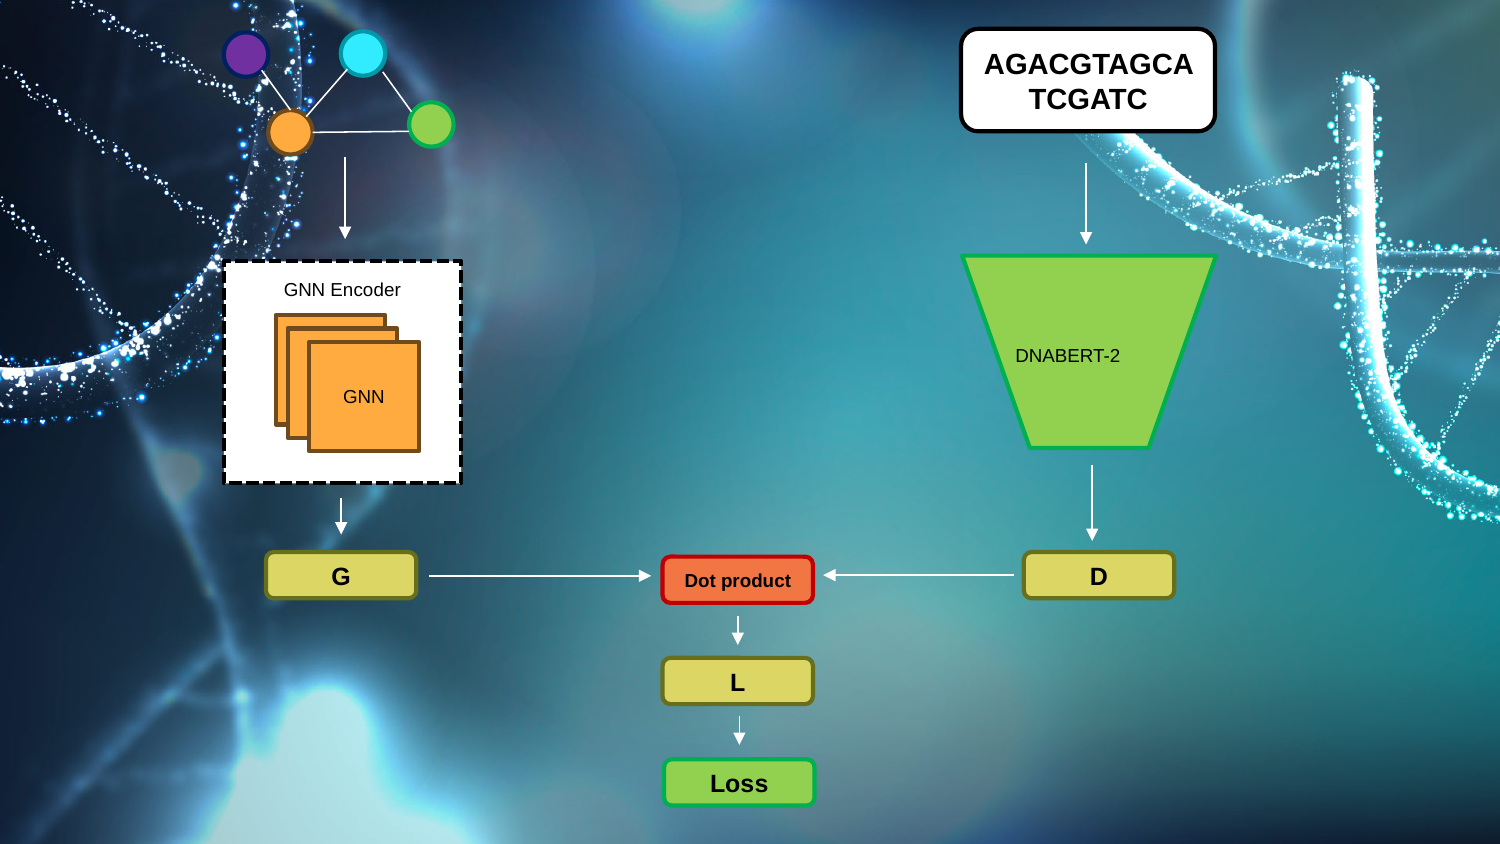

AGACGTAGCATCGATC

DNABERT-2

GNN Encoder

GNN
G
D
Dot product
L
Loss